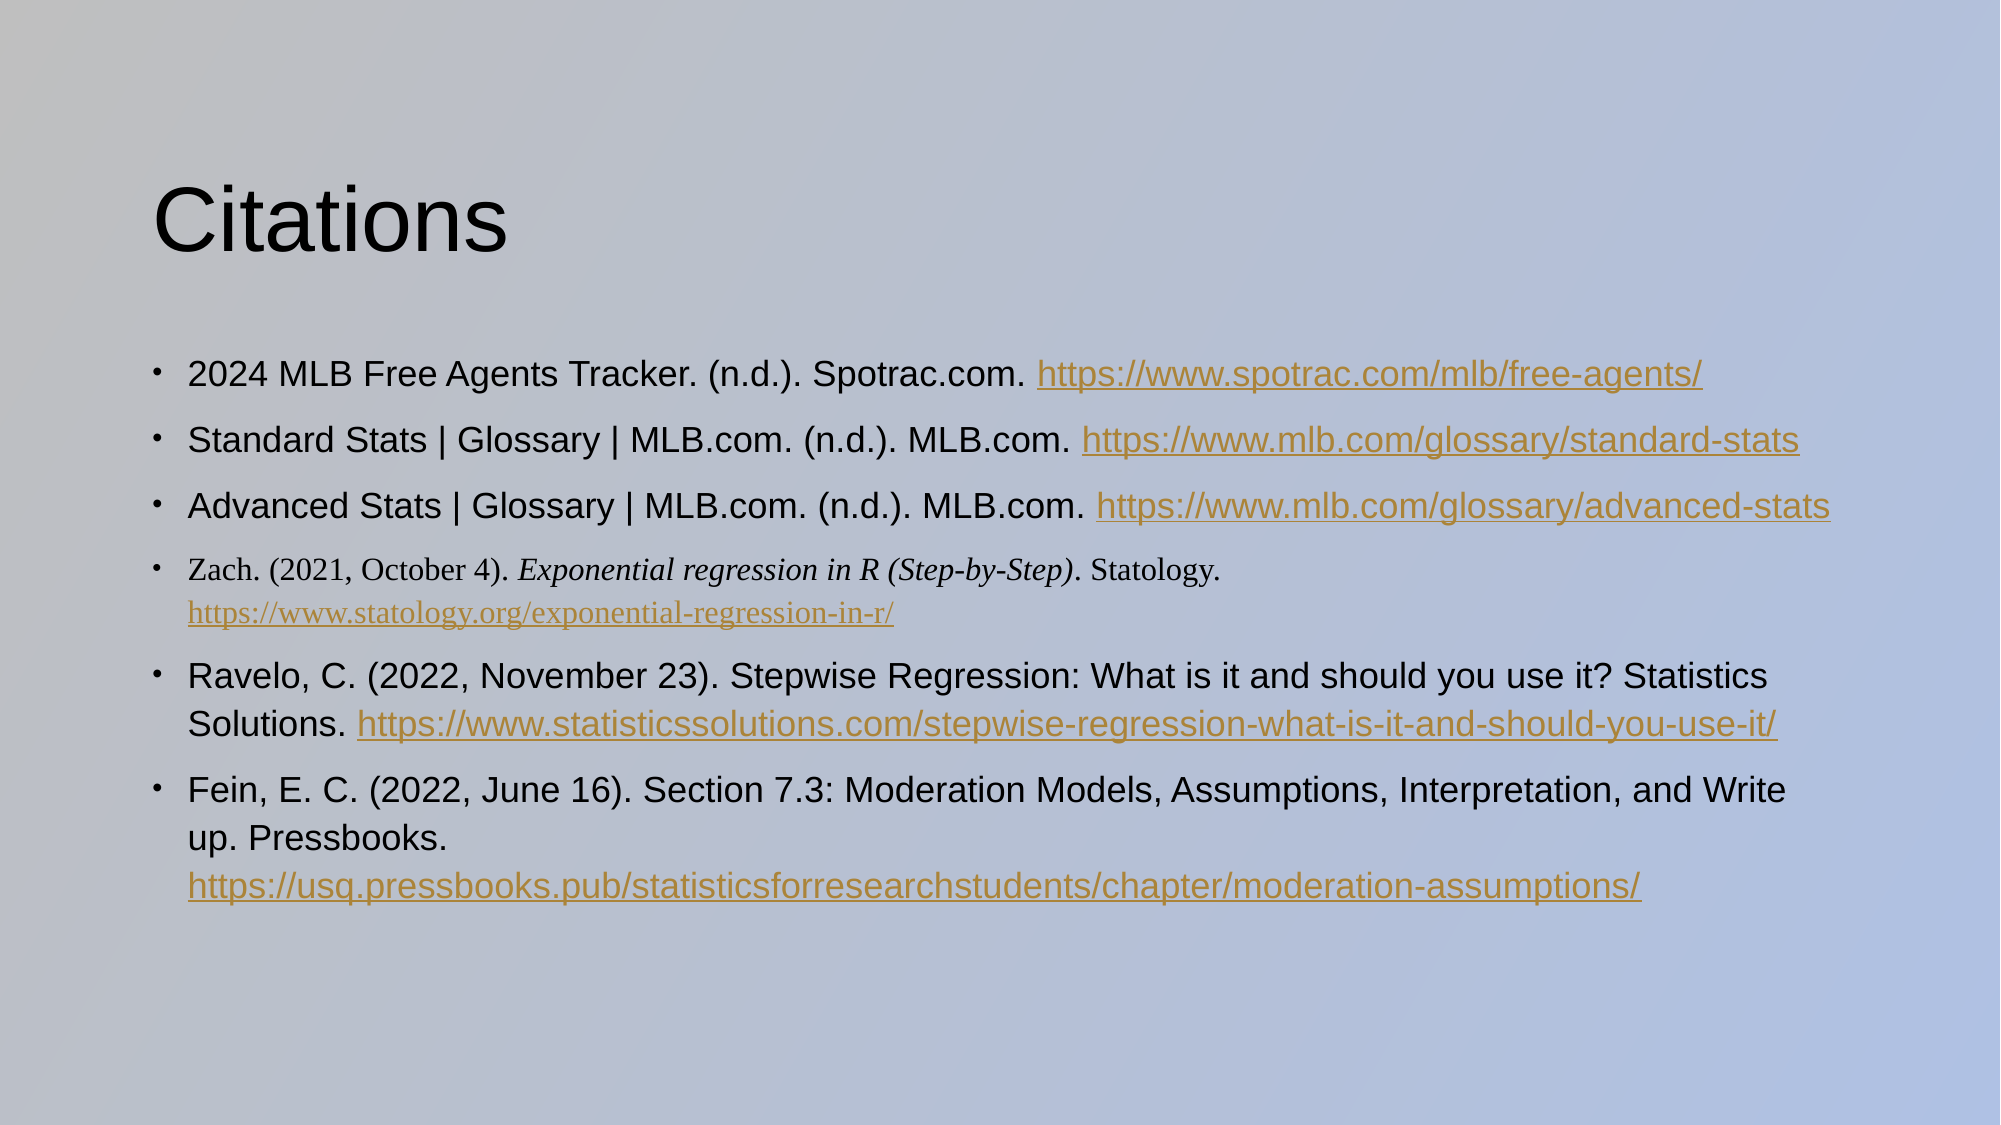

# Citations
2024 MLB Free Agents Tracker. (n.d.). Spotrac.com. https://www.spotrac.com/mlb/free-agents/
Standard Stats | Glossary | MLB.com. (n.d.). MLB.com. https://www.mlb.com/glossary/standard-stats
Advanced Stats | Glossary | MLB.com. (n.d.). MLB.com. https://www.mlb.com/glossary/advanced-stats
Zach. (2021, October 4). Exponential regression in R (Step-by-Step). Statology. https://www.statology.org/exponential-regression-in-r/
Ravelo, C. (2022, November 23). Stepwise Regression: What is it and should you use it? Statistics Solutions. https://www.statisticssolutions.com/stepwise-regression-what-is-it-and-should-you-use-it/
Fein, E. C. (2022, June 16). Section 7.3: Moderation Models, Assumptions, Interpretation, and Write up. Pressbooks. https://usq.pressbooks.pub/statisticsforresearchstudents/chapter/moderation-assumptions/